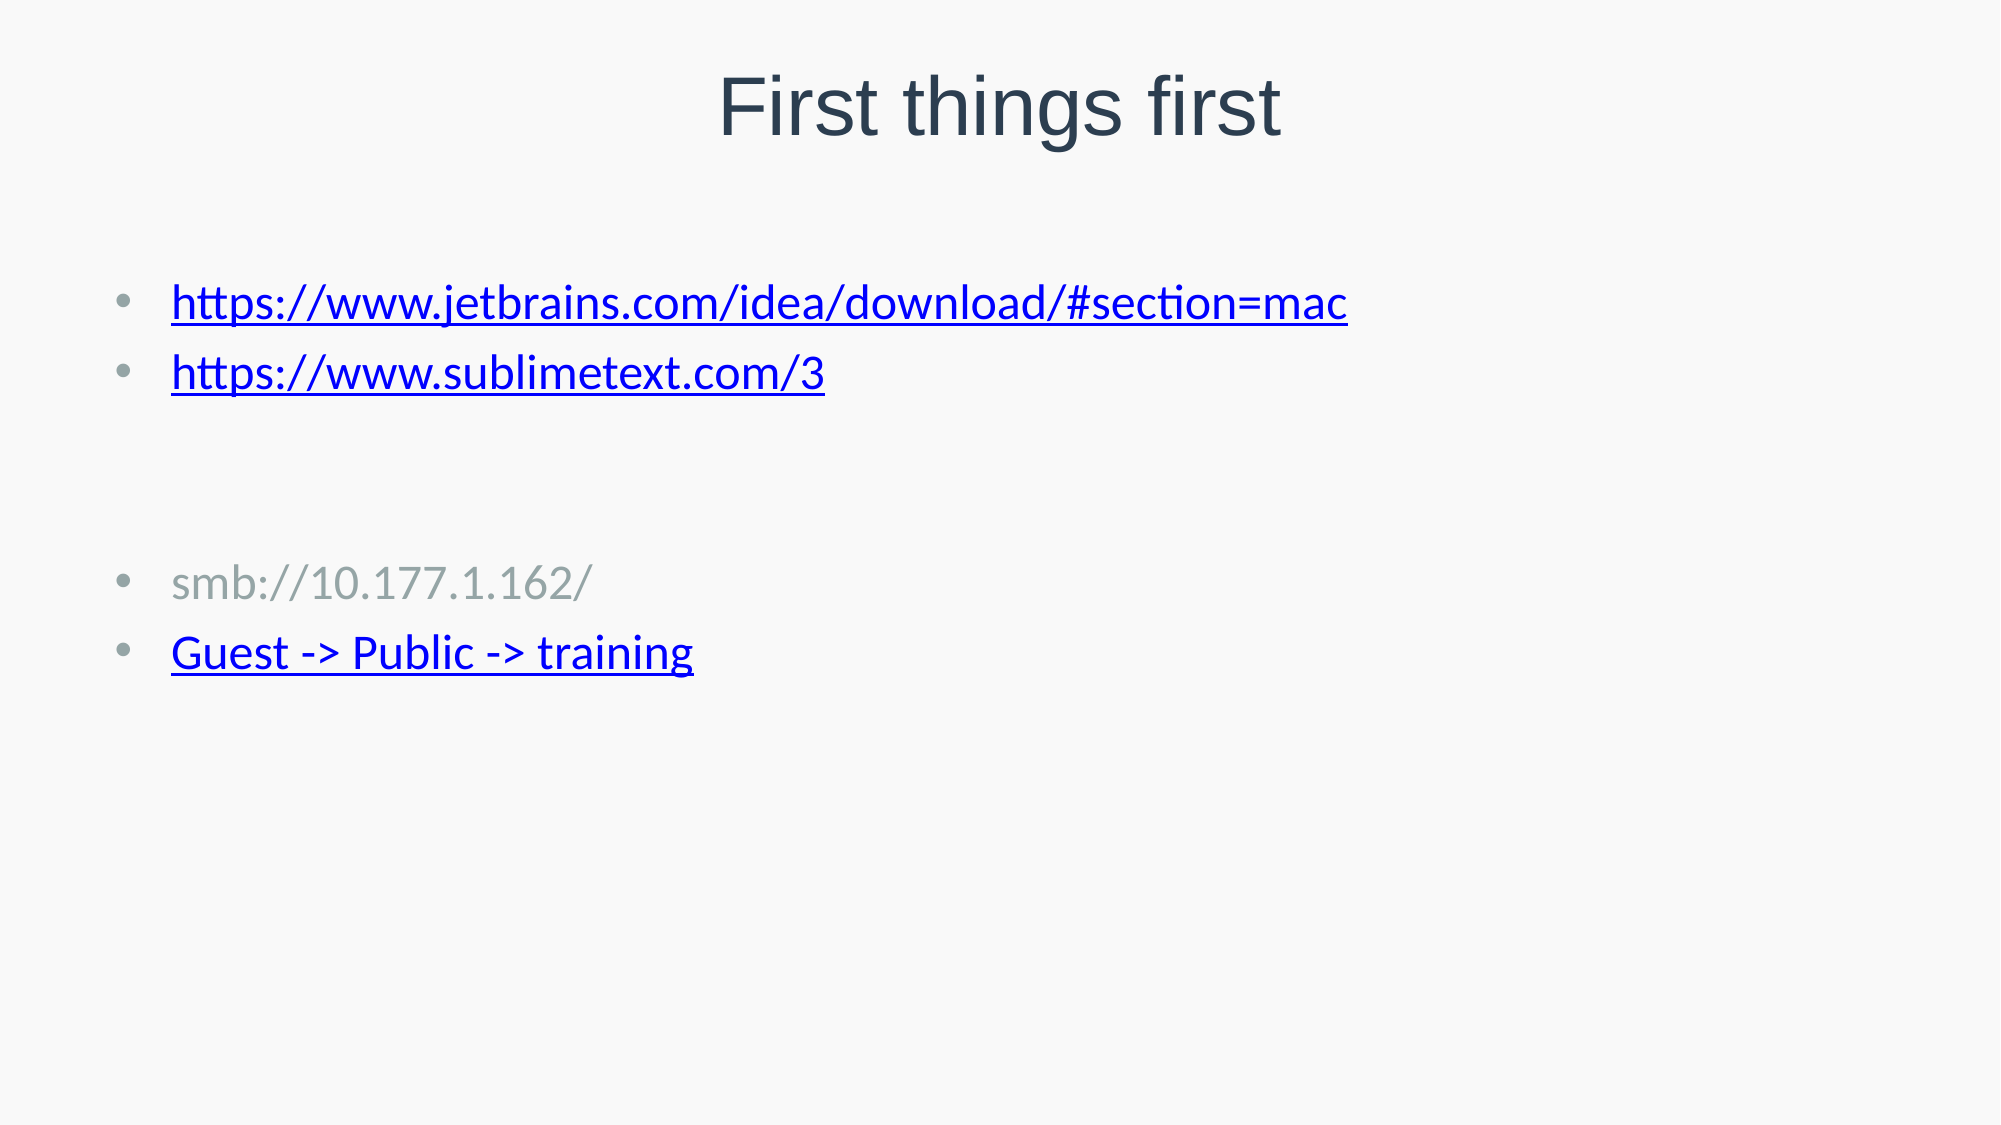

First things first
https://www.jetbrains.com/idea/download/#section=mac
https://www.sublimetext.com/3

smb://10.177.1.162/
Guest -> Public -> training